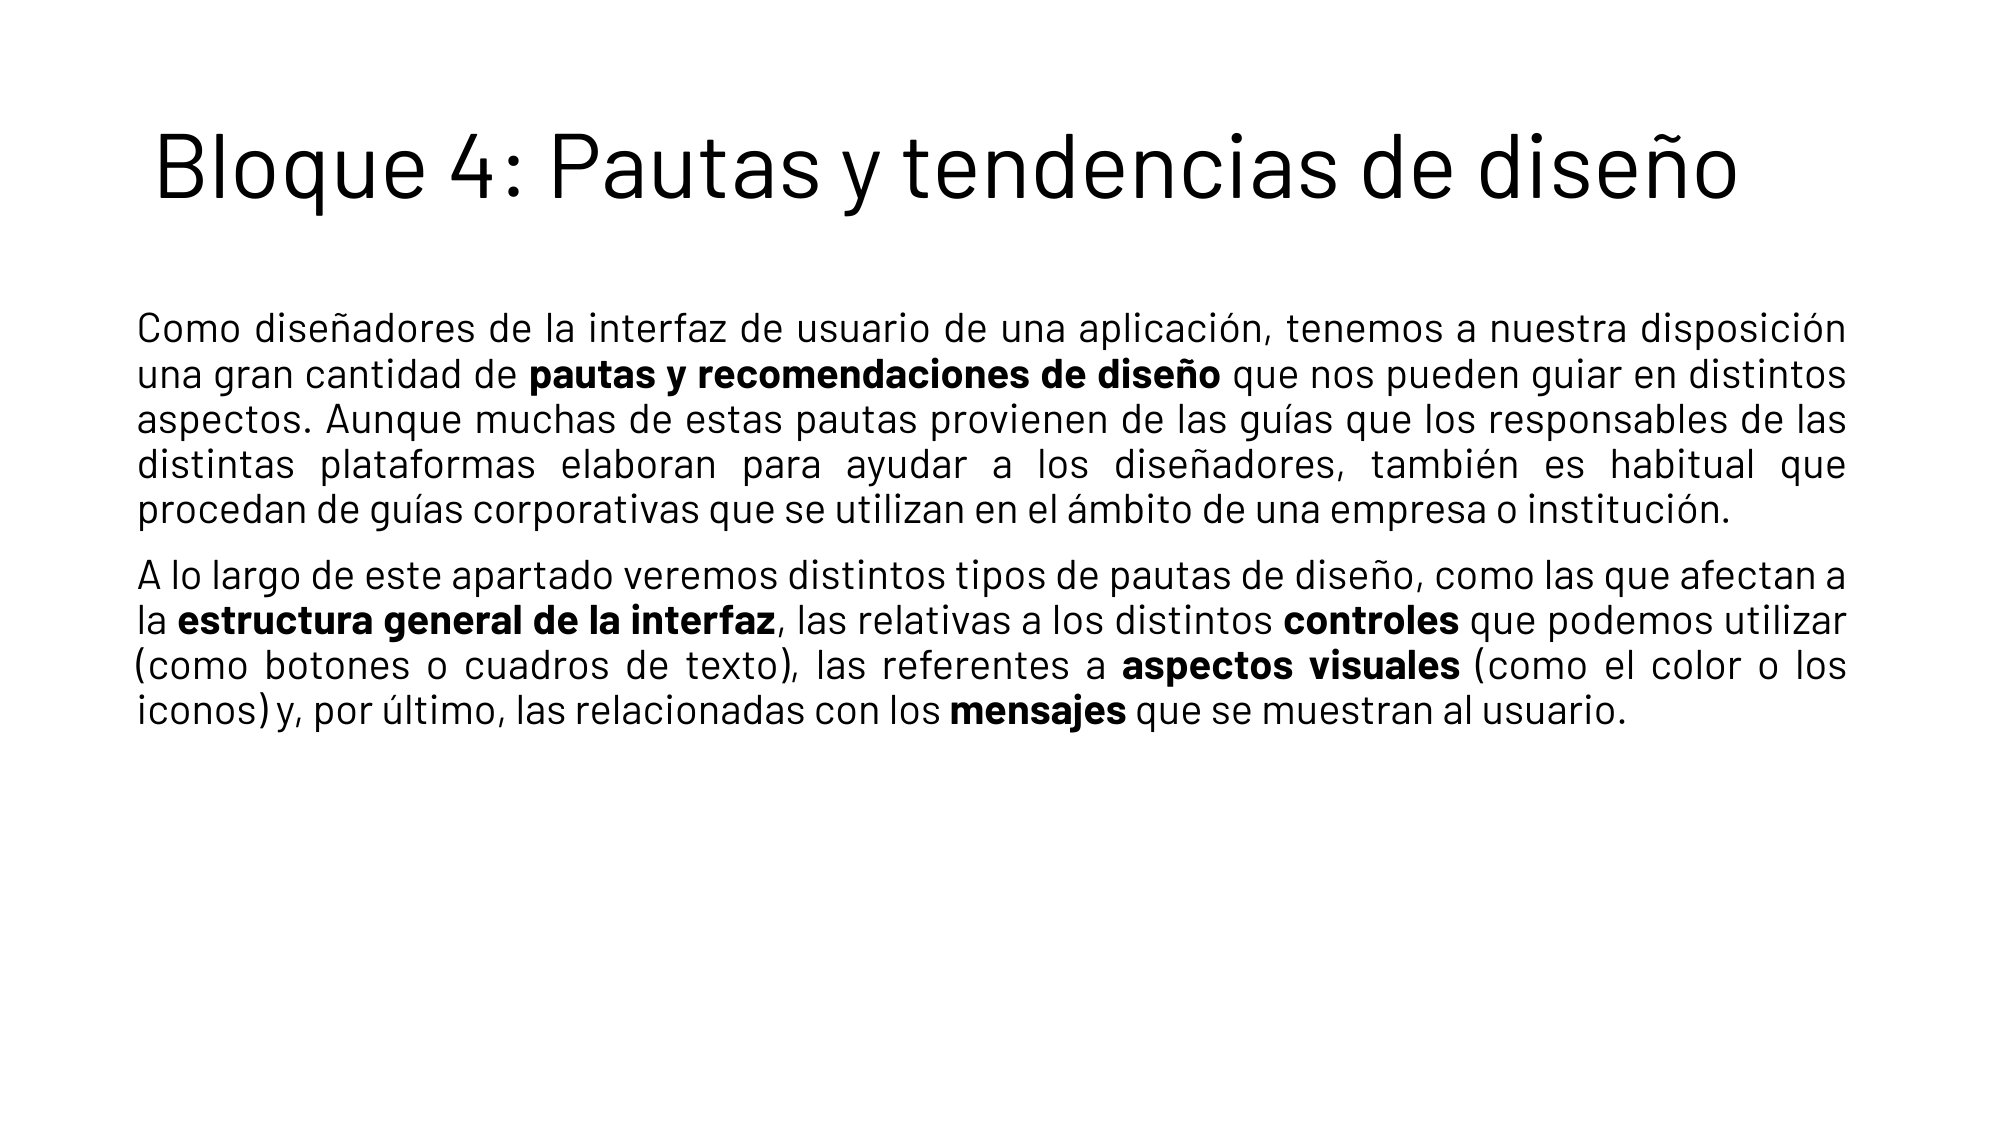

# Bloque 4: Pautas y tendencias de diseño
Como diseñadores de la interfaz de usuario de una aplicación, tenemos a nuestra disposición una gran cantidad de pautas y recomendaciones de diseño que nos pueden guiar en distintos aspectos. Aunque muchas de estas pautas provienen de las guías que los responsables de las distintas plataformas elaboran para ayudar a los diseñadores, también es habitual que procedan de guías corporativas que se utilizan en el ámbito de una empresa o institución.
A lo largo de este apartado veremos distintos tipos de pautas de diseño, como las que afectan a la estructura general de la interfaz, las relativas a los distintos controles que podemos utilizar (como botones o cuadros de texto), las referentes a aspectos visuales (como el color o los iconos) y, por último, las relacionadas con los mensajes que se muestran al usuario.